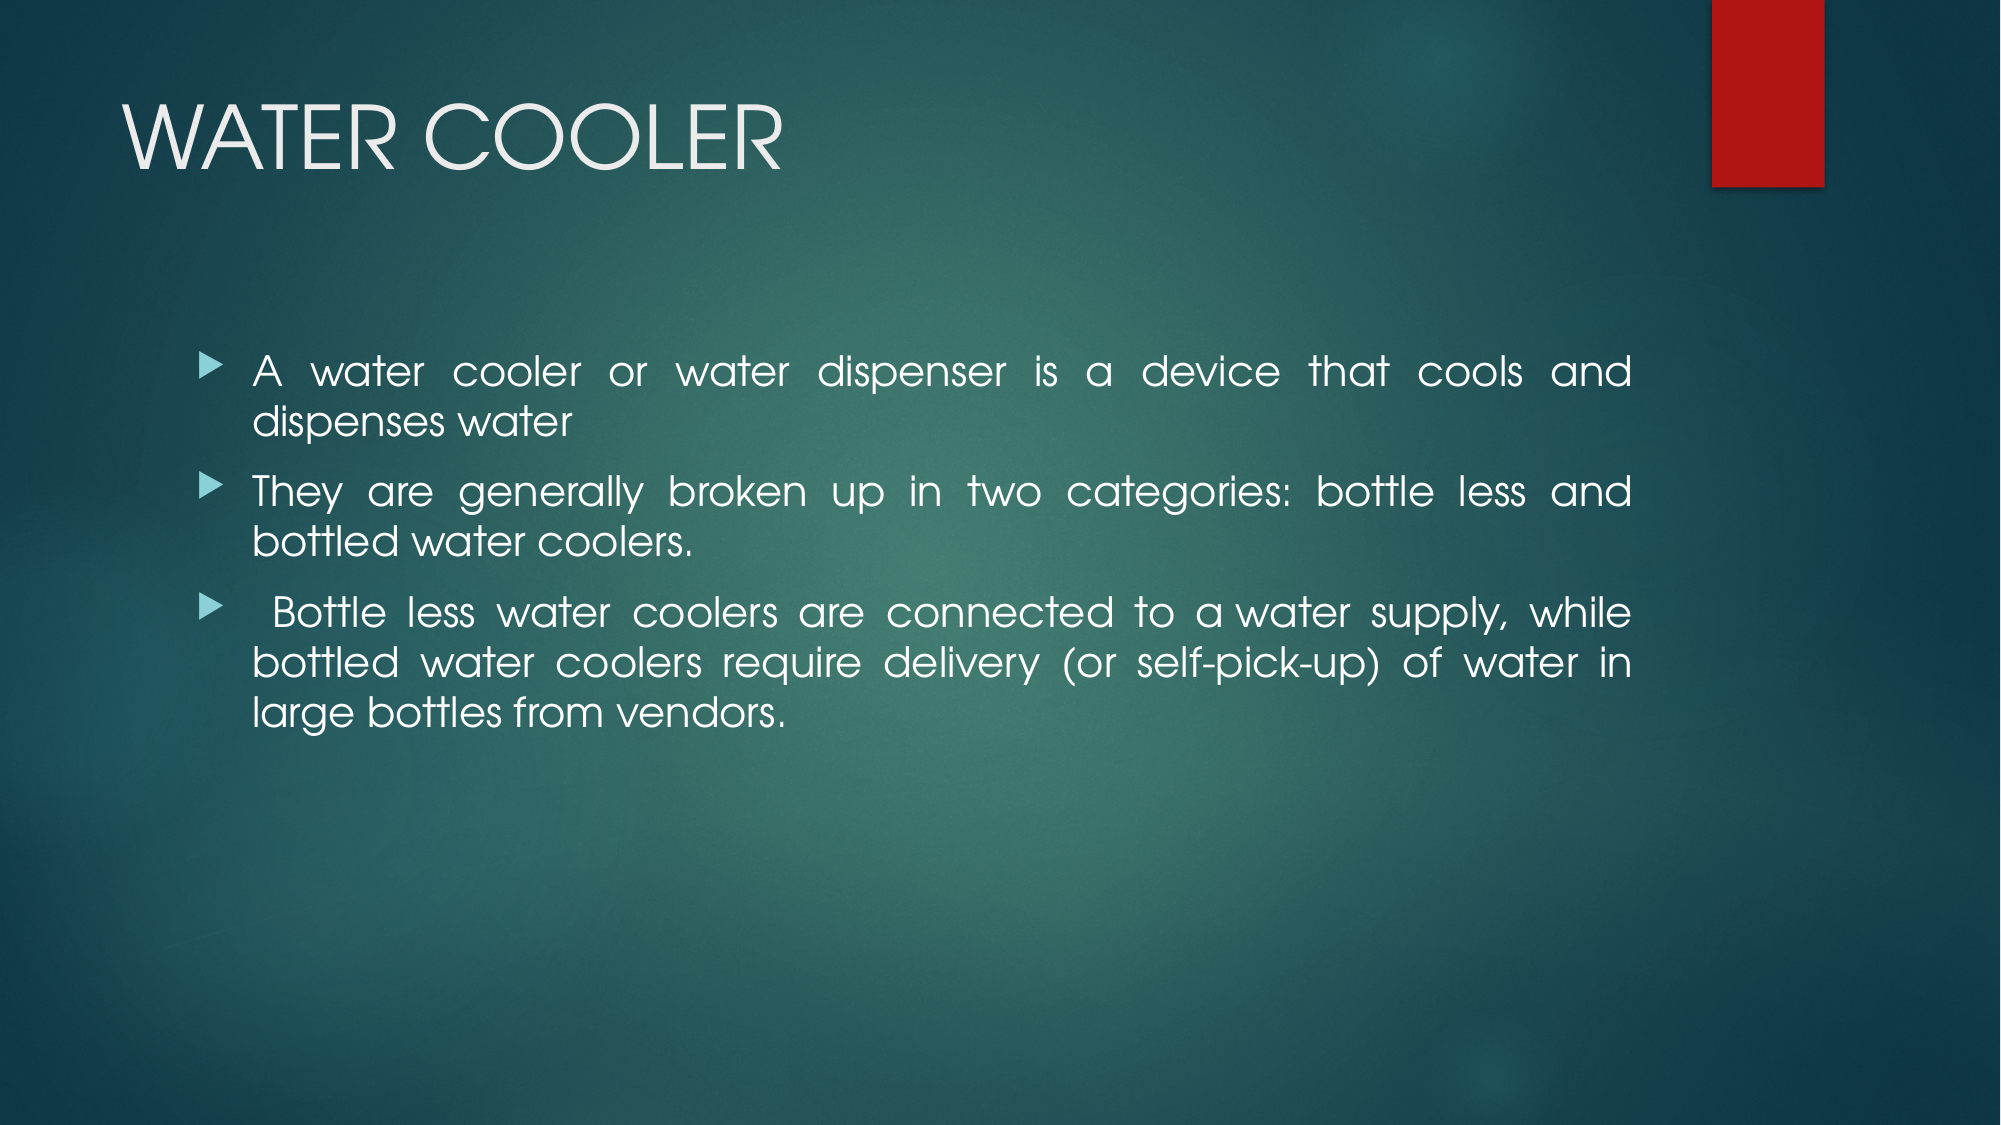

# WATER COOLER
A water cooler or water dispenser is a device that cools and dispenses water
They are generally broken up in two categories: bottle less and bottled water coolers.
 Bottle less water coolers are connected to a water supply, while bottled water coolers require delivery (or self-pick-up) of water in large bottles from vendors.